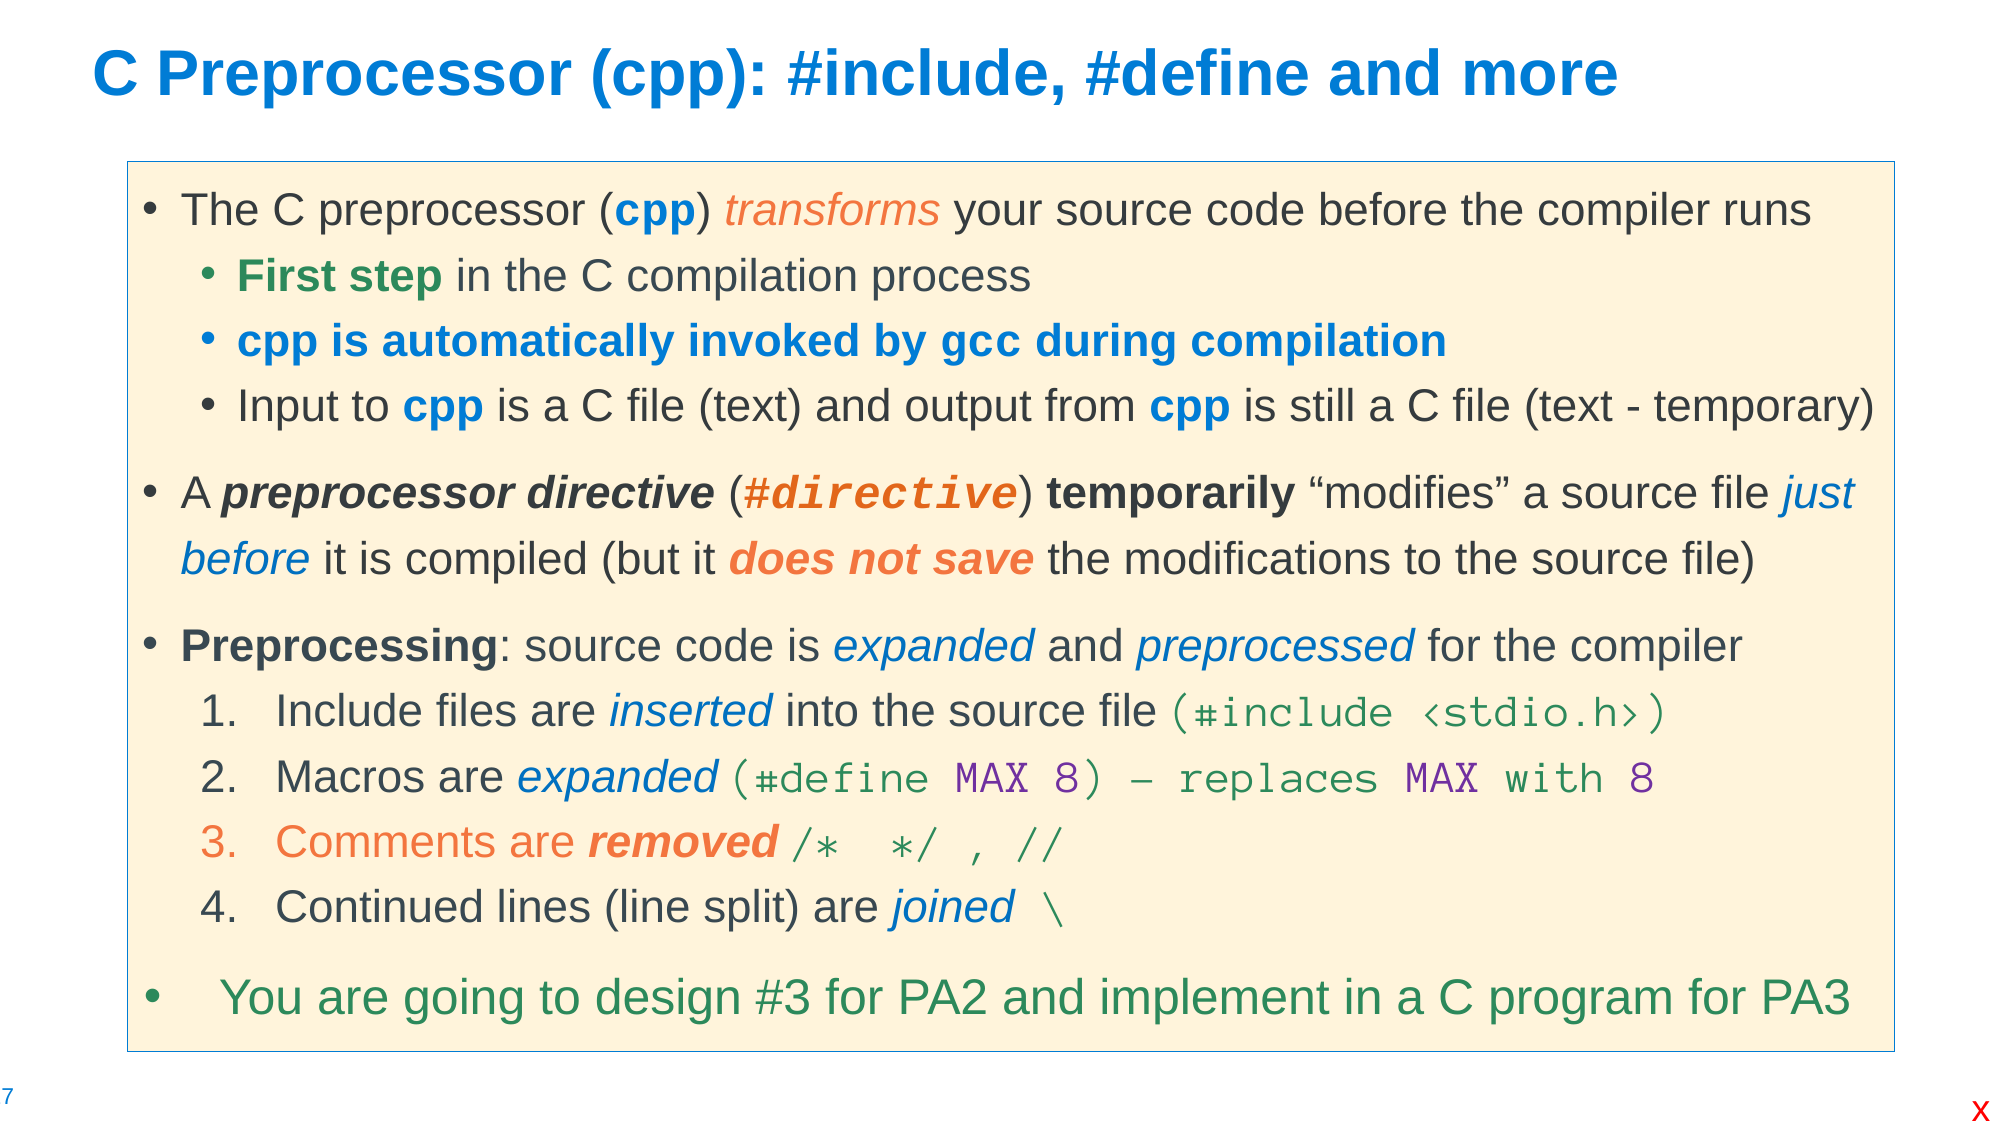

# C Preprocessor (cpp): #include, #define and more
The C preprocessor (cpp) transforms your source code before the compiler runs
First step in the C compilation process
cpp is automatically invoked by gcc during compilation
Input to cpp is a C file (text) and output from cpp is still a C file (text - temporary)
A preprocessor directive (#directive) temporarily “modifies” a source file just before it is compiled (but it does not save the modifications to the source file)
Preprocessing: source code is expanded and preprocessed for the compiler
Include files are inserted into the source file (#include <stdio.h>)
Macros are expanded (#define MAX 8) – replaces MAX with 8
Comments are removed /*  */ , //
Continued lines (line split) are joined  \
You are going to design #3 for PA2 and implement in a C program for PA3
x